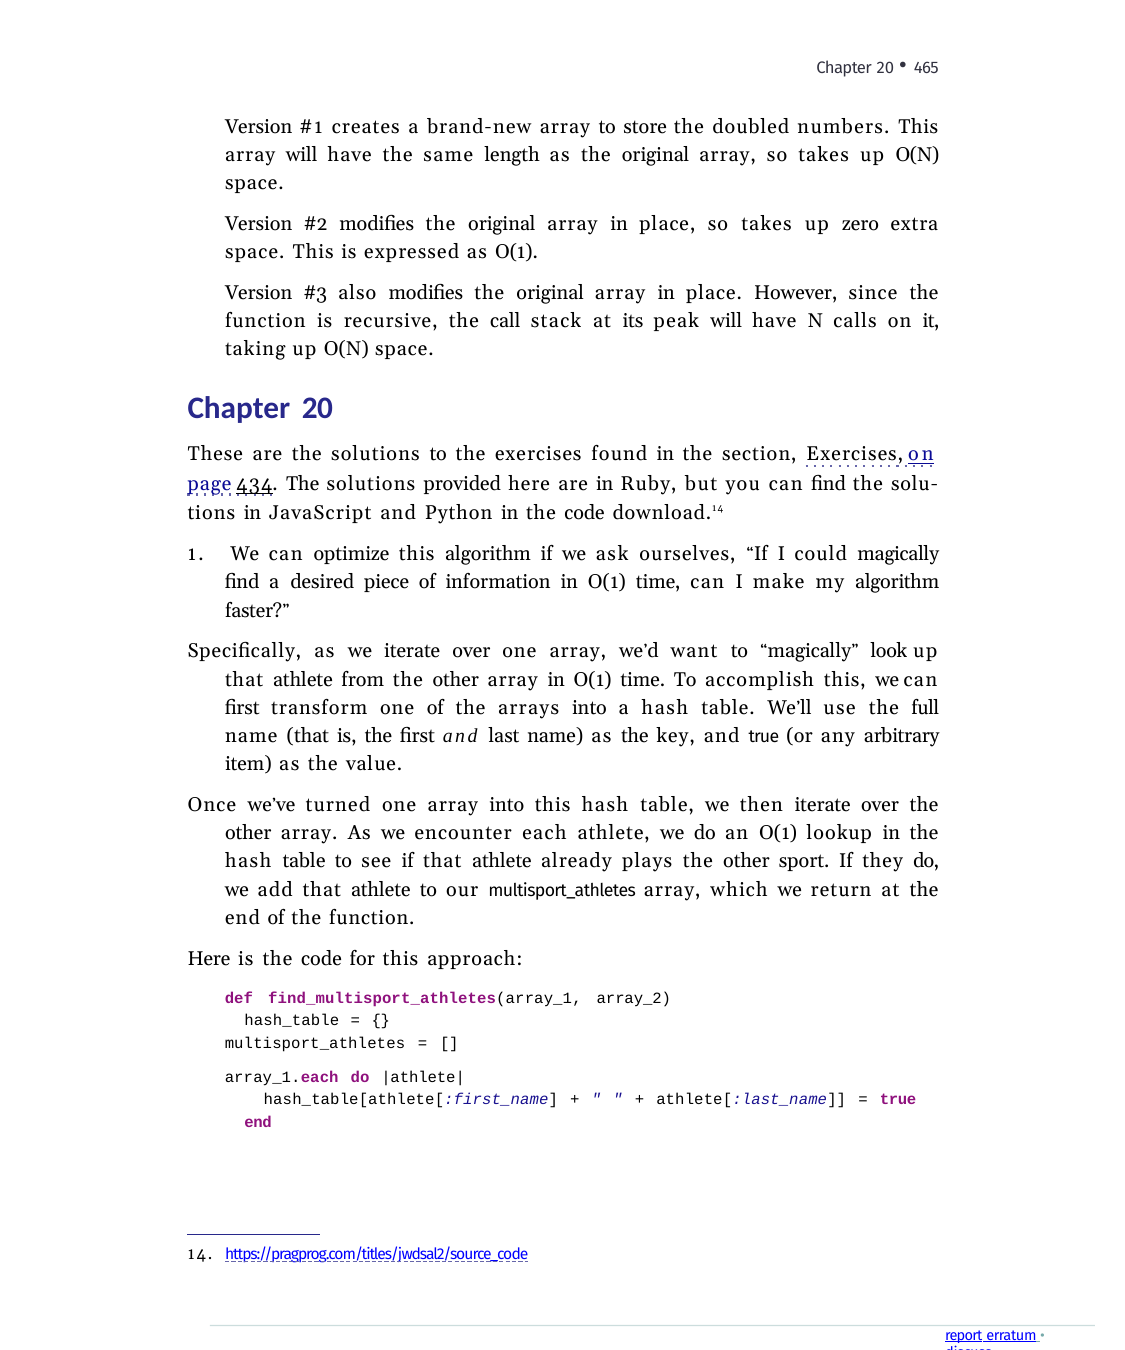

Chapter 20 • 465

Version #1 creates a brand-new array to store the doubled numbers. This array will have the same length as the original array, so takes up O(N) space.
Version #2 modifies the original array in place, so takes up zero extra space. This is expressed as O(1).
Version #3 also modifies the original array in place. However, since the function is recursive, the call stack at its peak will have N calls on it, taking up O(N) space.

Chapter 20
These are the solutions to the exercises found in the section, Exercises, on page 434. The solutions provided here are in Ruby, but you can find the solu- tions in JavaScript and Python in the code download.14
1.  We can optimize this algorithm if we ask ourselves, “If I could magically find a desired piece of information in O(1) time, can I make my algorithm faster?”
Specifically, as we iterate over one array, we’d want to “magically” look up that athlete from the other array in O(1) time. To accomplish this, we can first transform one of the arrays into a hash table. We’ll use the full name (that is, the first and last name) as the key, and true (or any arbitrary item) as the value.
Once we’ve turned one array into this hash table, we then iterate over the other array. As we encounter each athlete, we do an O(1) lookup in the hash table to see if that athlete already plays the other sport. If they do, we add that athlete to our multisport_athletes array, which we return at the end of the function.
Here is the code for this approach:
def find_multisport_athletes(array_1, array_2) hash_table = {}
multisport_athletes = []
array_1.each do |athlete|
hash_table[athlete[:first_name] + " " + athlete[:last_name]] = true end

14. https://pragprog.com/titles/jwdsal2/source_code
report erratum • discuss